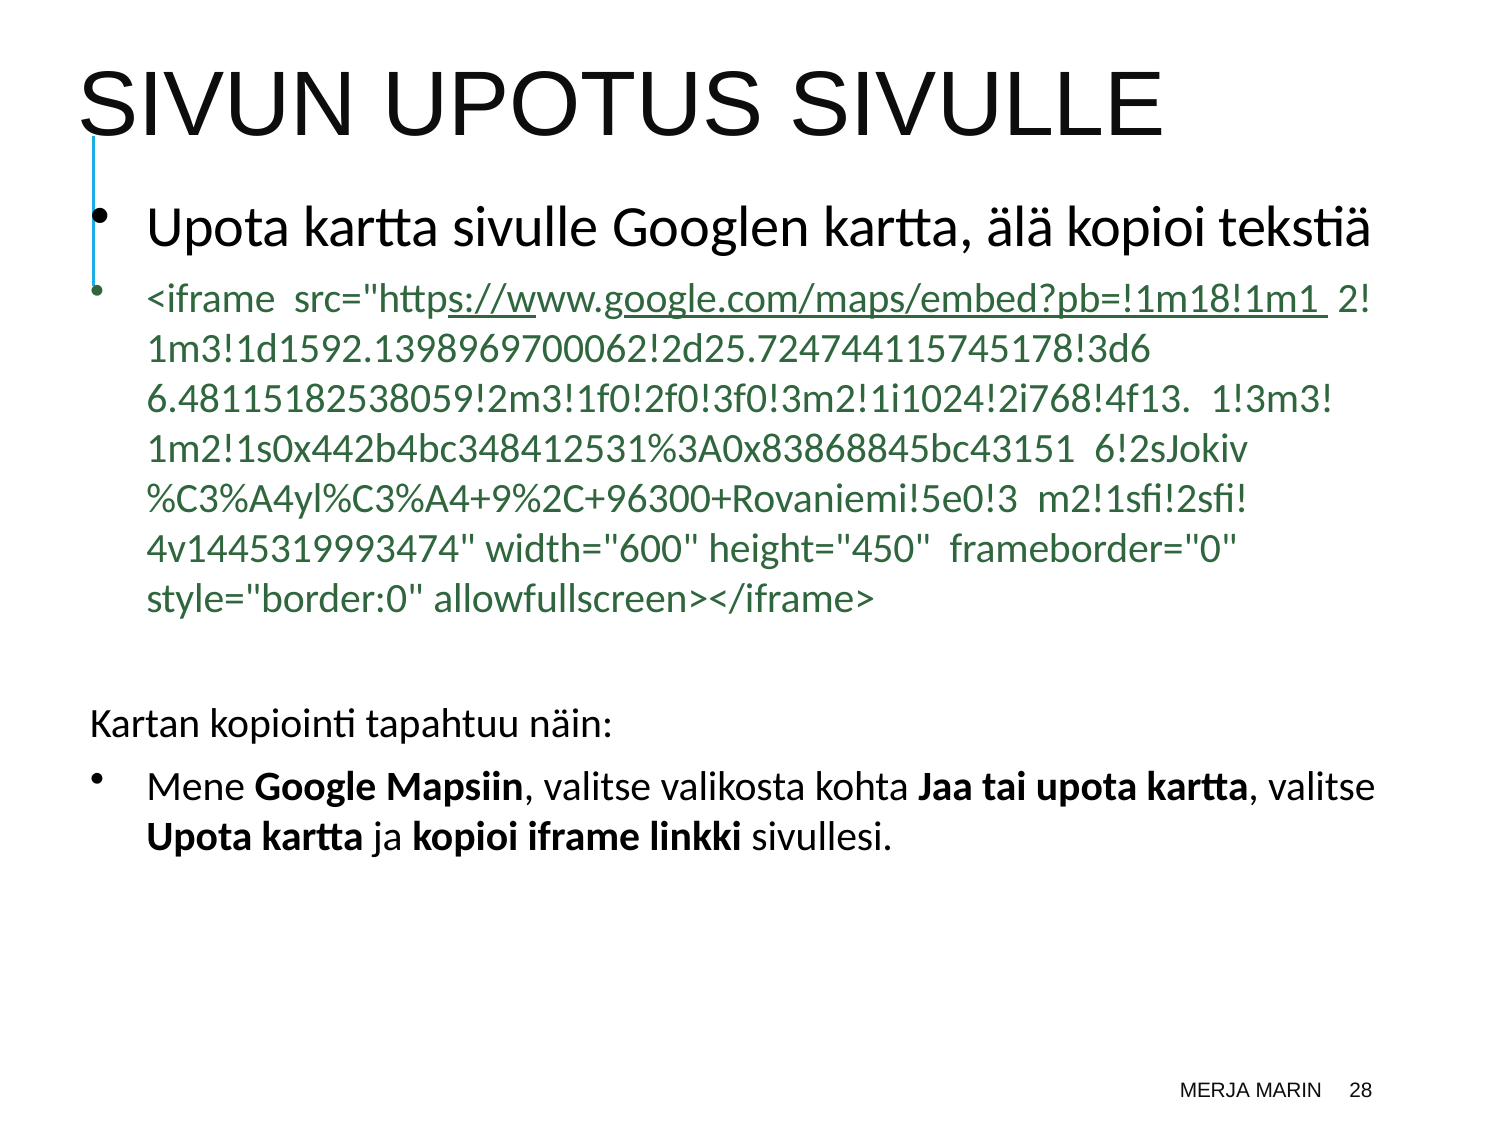

# sivun upotus sivulle
Upota kartta sivulle Googlen kartta, älä kopioi tekstiä
<iframe  src="https://www.google.com/maps/embed?pb=!1m18!1m1  2!1m3!1d1592.1398969700062!2d25.724744115745178!3d6  6.48115182538059!2m3!1f0!2f0!3f0!3m2!1i1024!2i768!4f13.  1!3m3!1m2!1s0x442b4bc348412531%3A0x83868845bc43151  6!2sJokiv%C3%A4yl%C3%A4+9%2C+96300+Rovaniemi!5e0!3  m2!1sfi!2sfi!4v1445319993474" width="600" height="450"  frameborder="0" style="border:0" allowfullscreen></iframe>

Kartan kopiointi tapahtuu näin:
Mene Google Mapsiin, valitse valikosta kohta Jaa tai upota kartta, valitse Upota kartta ja kopioi iframe linkki sivullesi.
Merja Marin
28